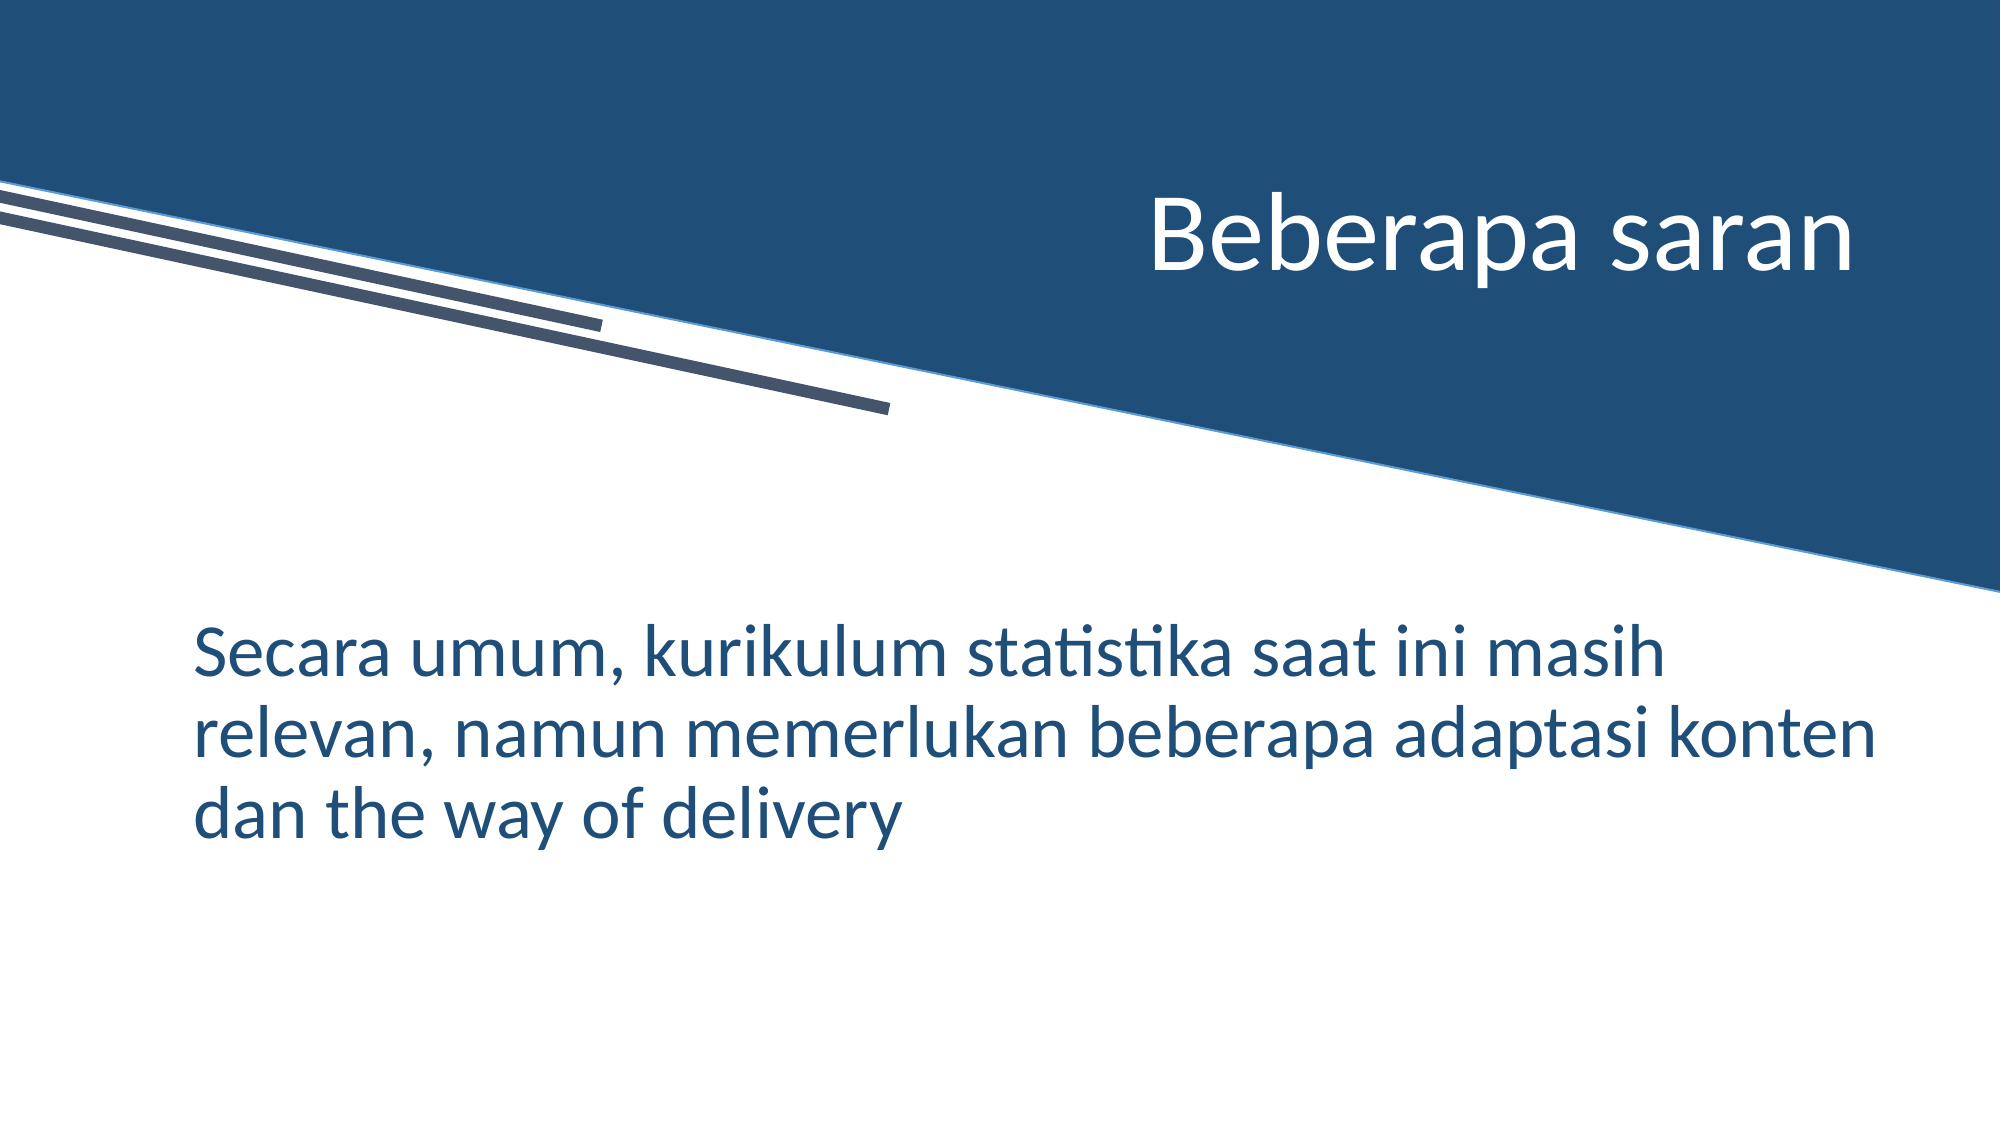

Beberapa saran
# Secara umum, kurikulum statistika saat ini masih relevan, namun memerlukan beberapa adaptasi konten dan the way of delivery